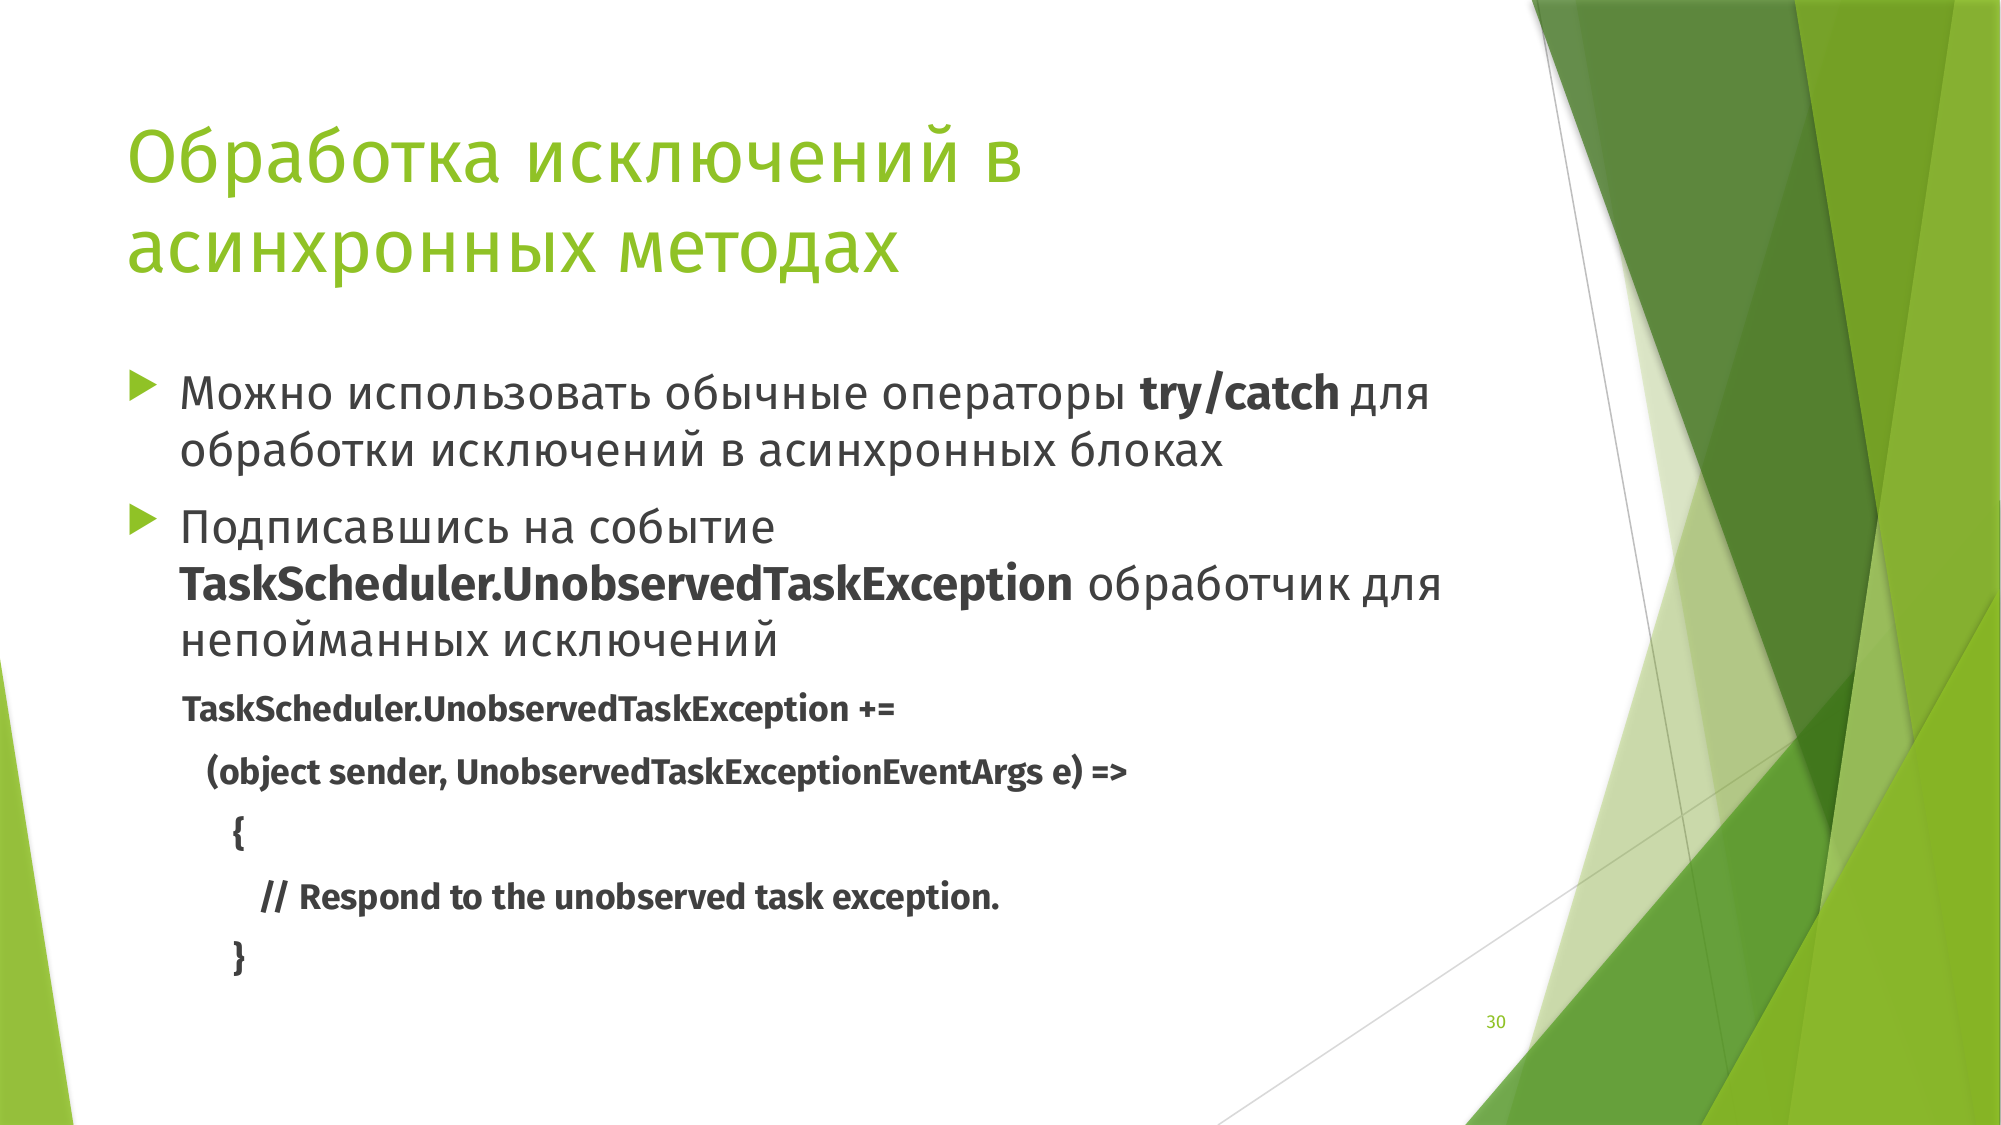

# Обработка исключений в асинхронных методах
Можно использовать обычные операторы try/catch для обработки исключений в асинхронных блоках
Подписавшись на событие TaskScheduler.UnobservedTaskException обработчик для непойманных исключений
TaskScheduler.UnobservedTaskException +=
   (object sender, UnobservedTaskExceptionEventArgs e) =>
      {
         // Respond to the unobserved task exception.
      }

30